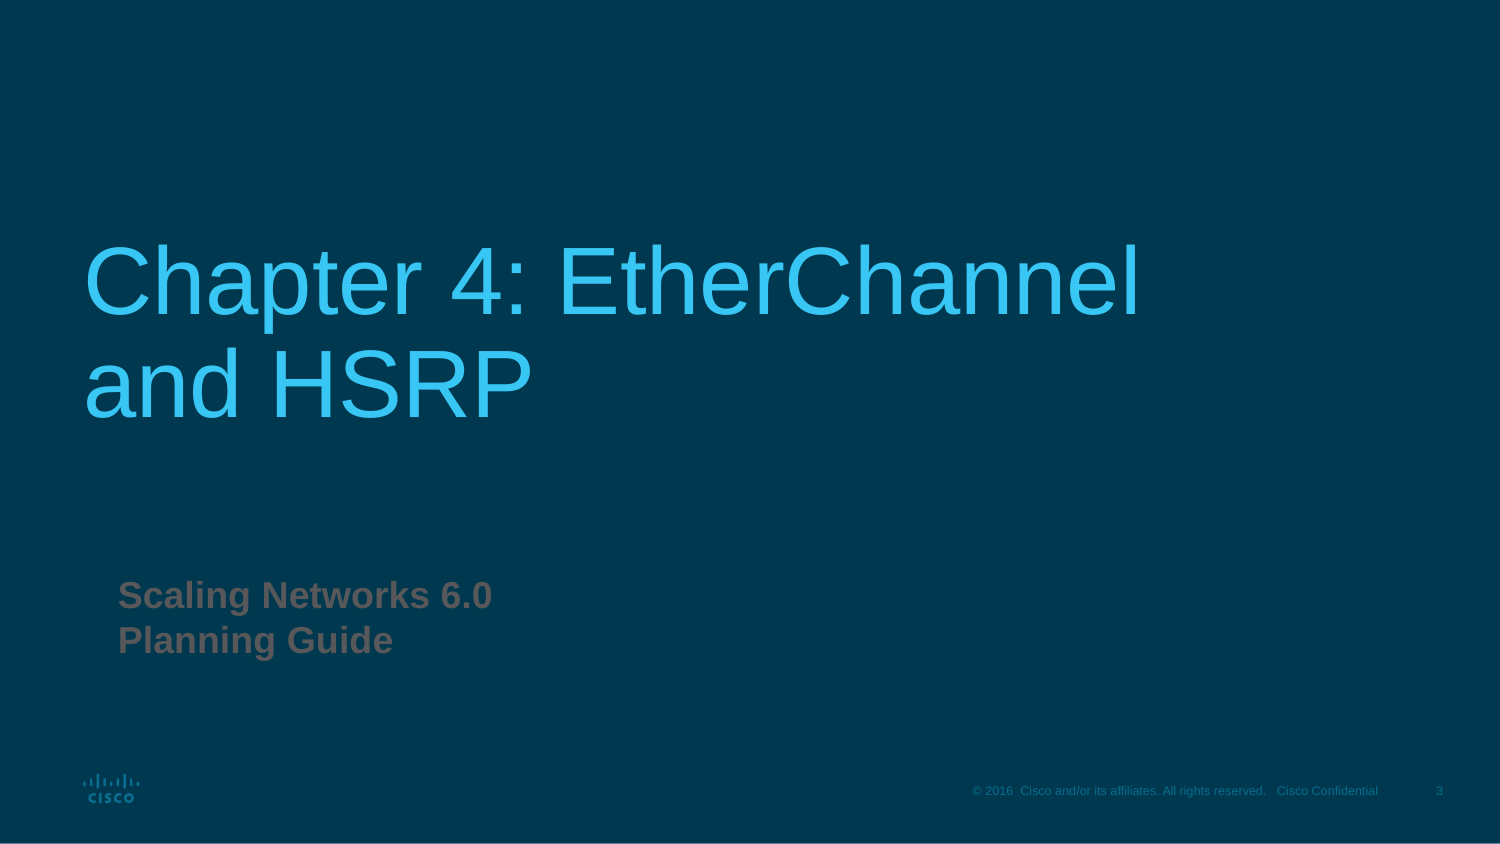

# Chapter 4: EtherChannel and HSRP
Scaling Networks 6.0
Planning Guide